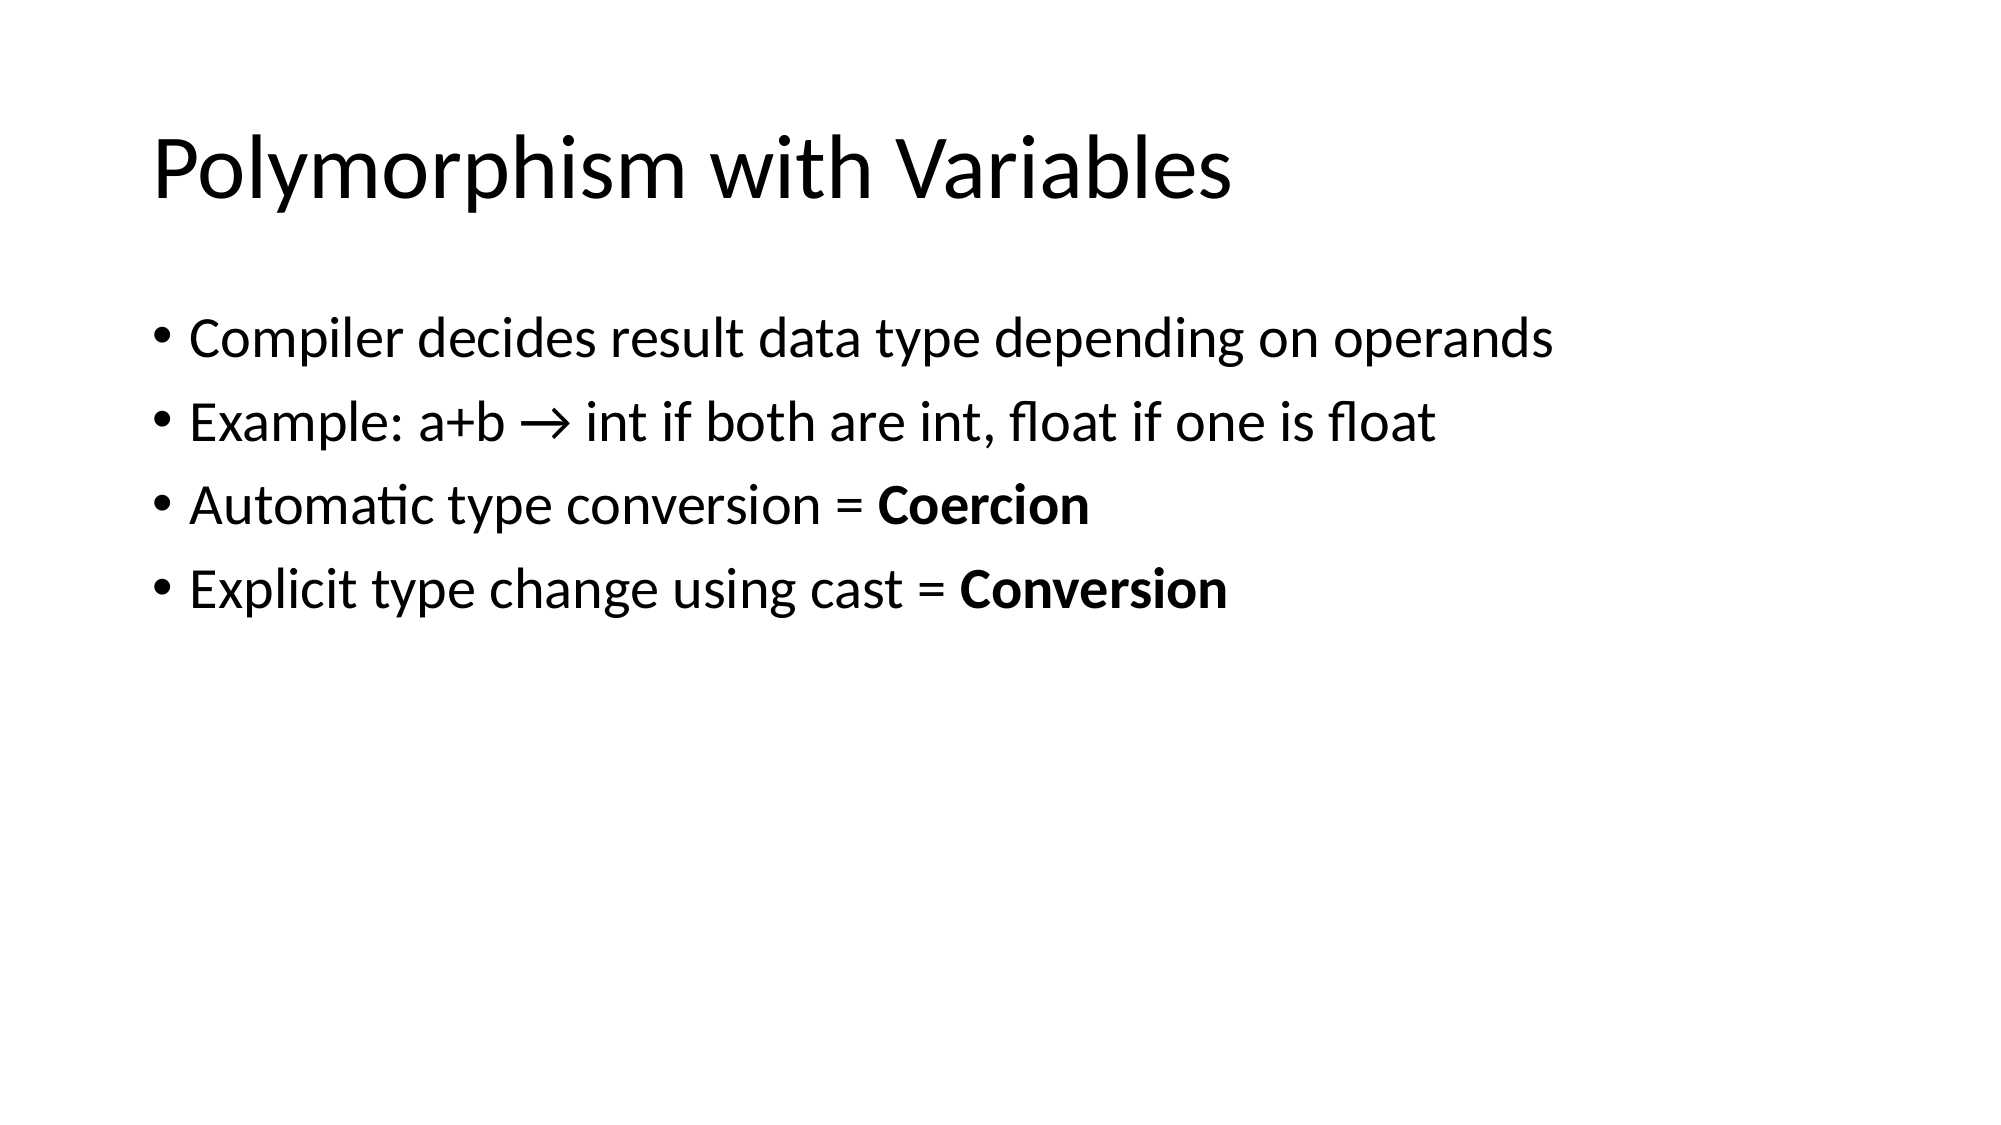

# Polymorphism with Variables
Compiler decides result data type depending on operands
Example: a+b → int if both are int, float if one is float
Automatic type conversion = Coercion
Explicit type change using cast = Conversion